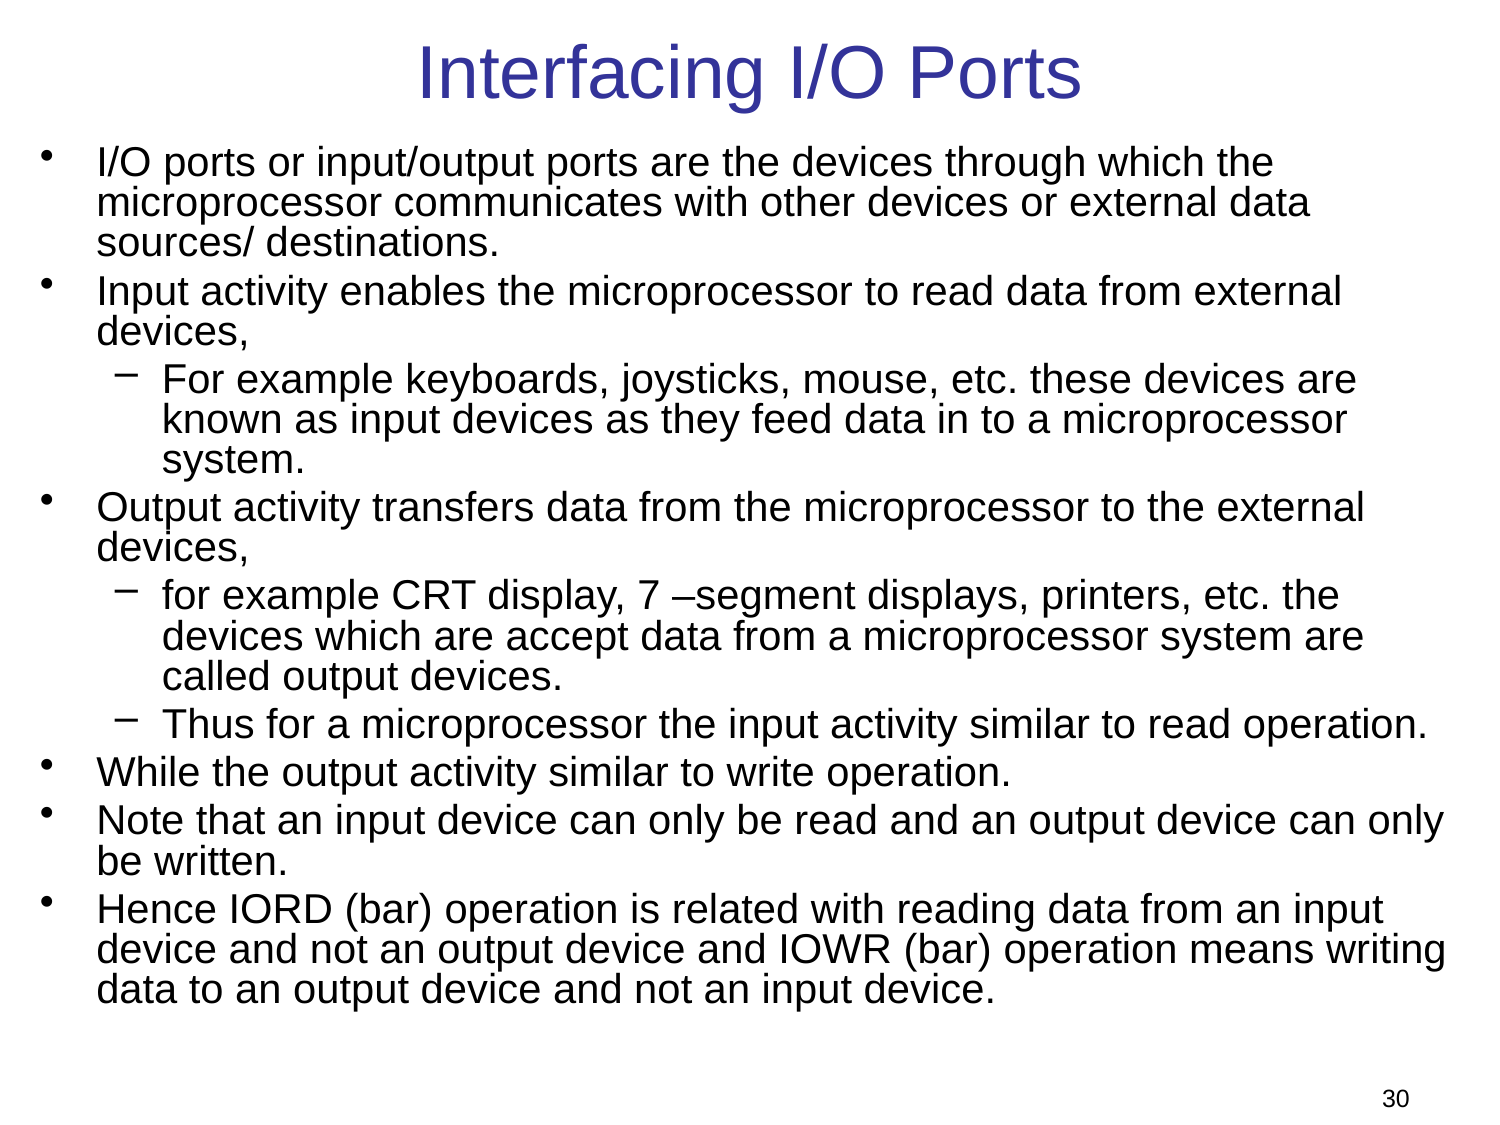

# Interfacing I/O Ports
I/O ports or input/output ports are the devices through which the microprocessor communicates with other devices or external data sources/ destinations.
Input activity enables the microprocessor to read data from external devices,
For example keyboards, joysticks, mouse, etc. these devices are known as input devices as they feed data in to a microprocessor system.
Output activity transfers data from the microprocessor to the external devices,
for example CRT display, 7 –segment displays, printers, etc. the devices which are accept data from a microprocessor system are called output devices.
Thus for a microprocessor the input activity similar to read operation.
While the output activity similar to write operation.
Note that an input device can only be read and an output device can only be written.
Hence IORD (bar) operation is related with reading data from an input device and not an output device and IOWR (bar) operation means writing data to an output device and not an input device.
30